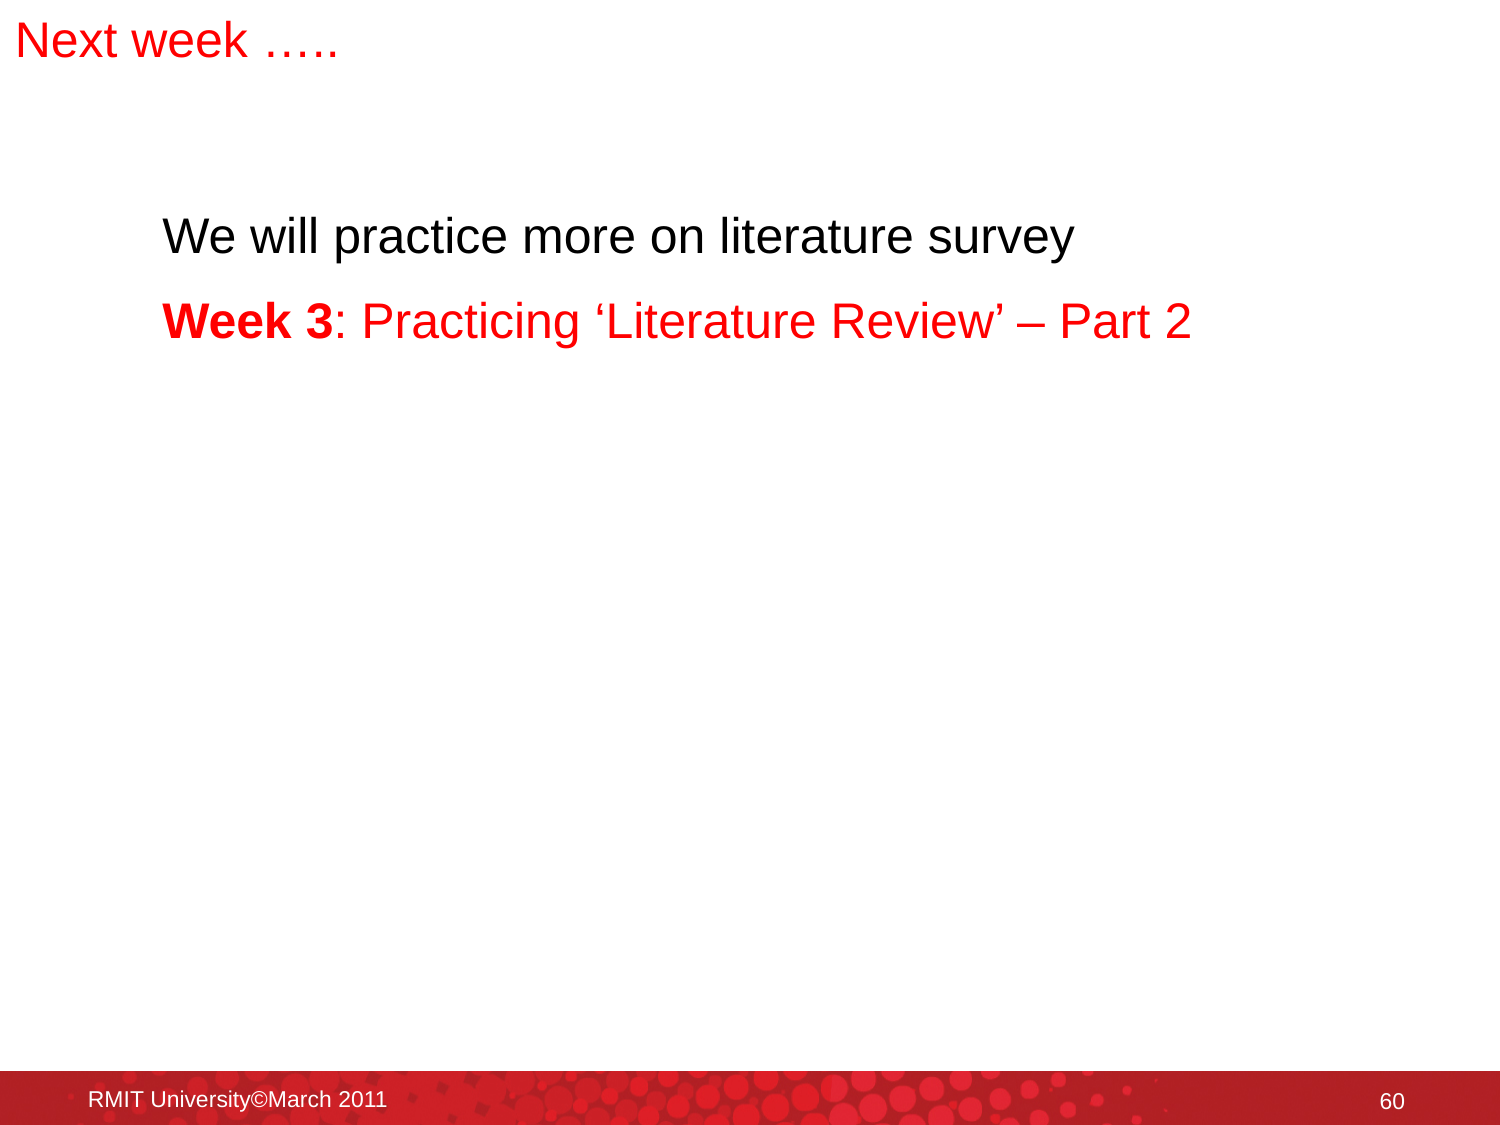

Next week …..
We will practice more on literature survey
Week 3: Practicing ‘Literature Review’ – Part 2
RMIT University©March 2011
60